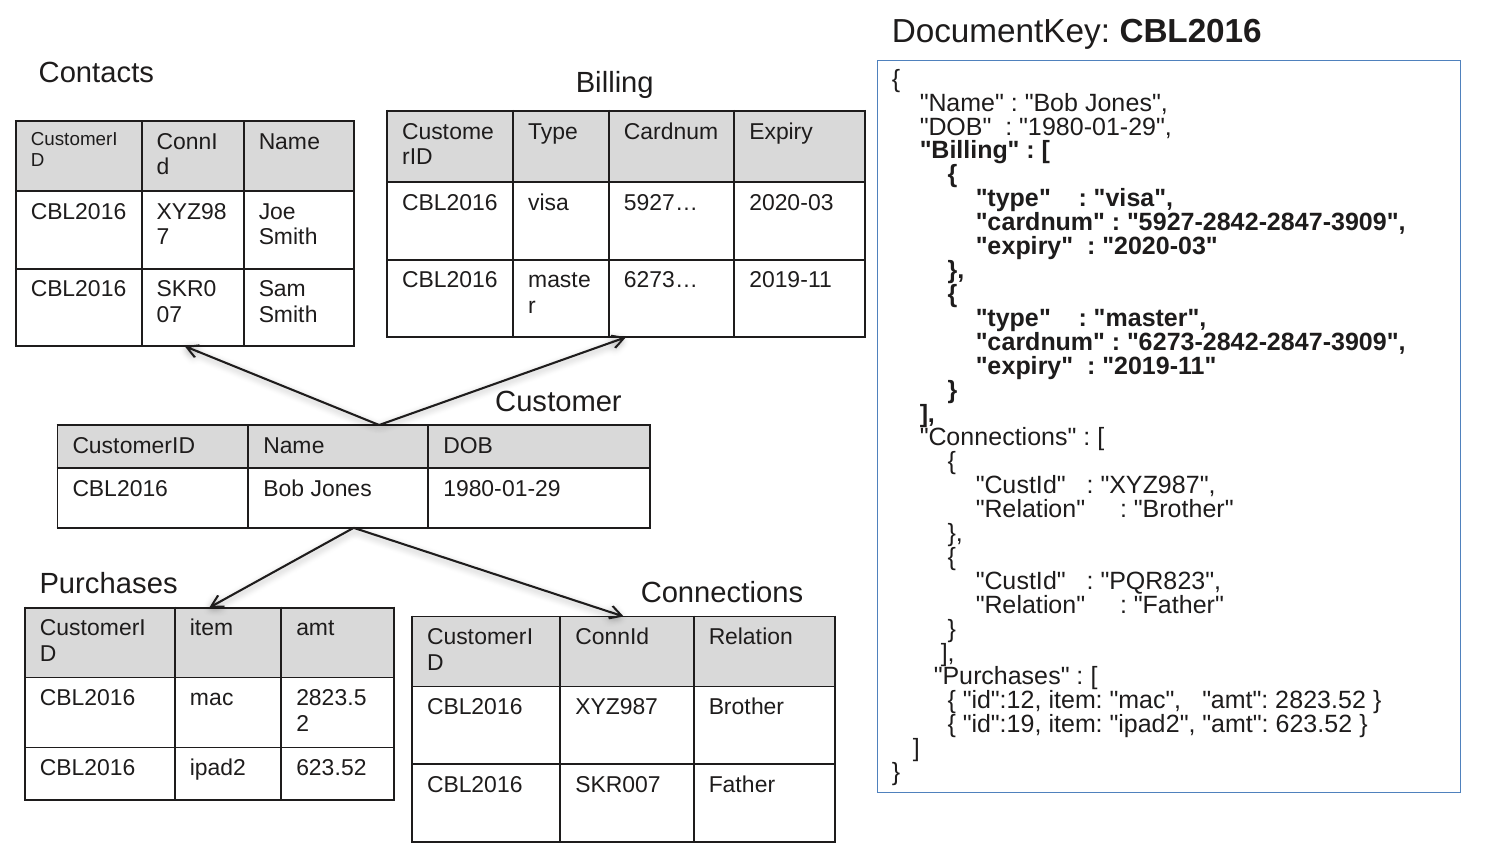

DocumentKey: CBL2016
Contacts
Billing
{
    "Name" : "Bob Jones",
    "DOB"  : "1980-01-29",
    "Billing" : [
        {
            "type"    : "visa",
            "cardnum" : "5927-2842-2847-3909",
            "expiry"  : "2020-03"
        },
        {
            "type"    : "master",
            "cardnum" : "6273-2842-2847-3909",
            "expiry"  : "2019-11"
        }
    ],
    "Connections" : [
        {
            "CustId"   : "XYZ987",
            "Relation"     : "Brother"
        },
        {
            "CustId"   : "PQR823",
            "Relation"     : "Father"
        }
       ],
      "Purchases" : [
        { "id":12, item: "mac",   "amt": 2823.52 }
        { "id":19, item: "ipad2", "amt": 623.52 }
   ]
}
| CustomerID | Type | Cardnum | Expiry |
| --- | --- | --- | --- |
| CBL2016 | visa | 5927… | 2020-03 |
| CBL2016 | master | 6273… | 2019-11 |
| CustomerID | ConnId | Name |
| --- | --- | --- |
| CBL2016 | XYZ987 | Joe Smith |
| CBL2016 | SKR007 | Sam Smith |
Customer
| CustomerID | Name | DOB |
| --- | --- | --- |
| CBL2016 | Bob Jones | 1980-01-29 |
Purchases
Connections
| CustomerID | item | amt |
| --- | --- | --- |
| CBL2016 | mac | 2823.52 |
| CBL2016 | ipad2 | 623.52 |
| CustomerID | ConnId | Relation |
| --- | --- | --- |
| CBL2016 | XYZ987 | Brother |
| CBL2016 | SKR007 | Father |